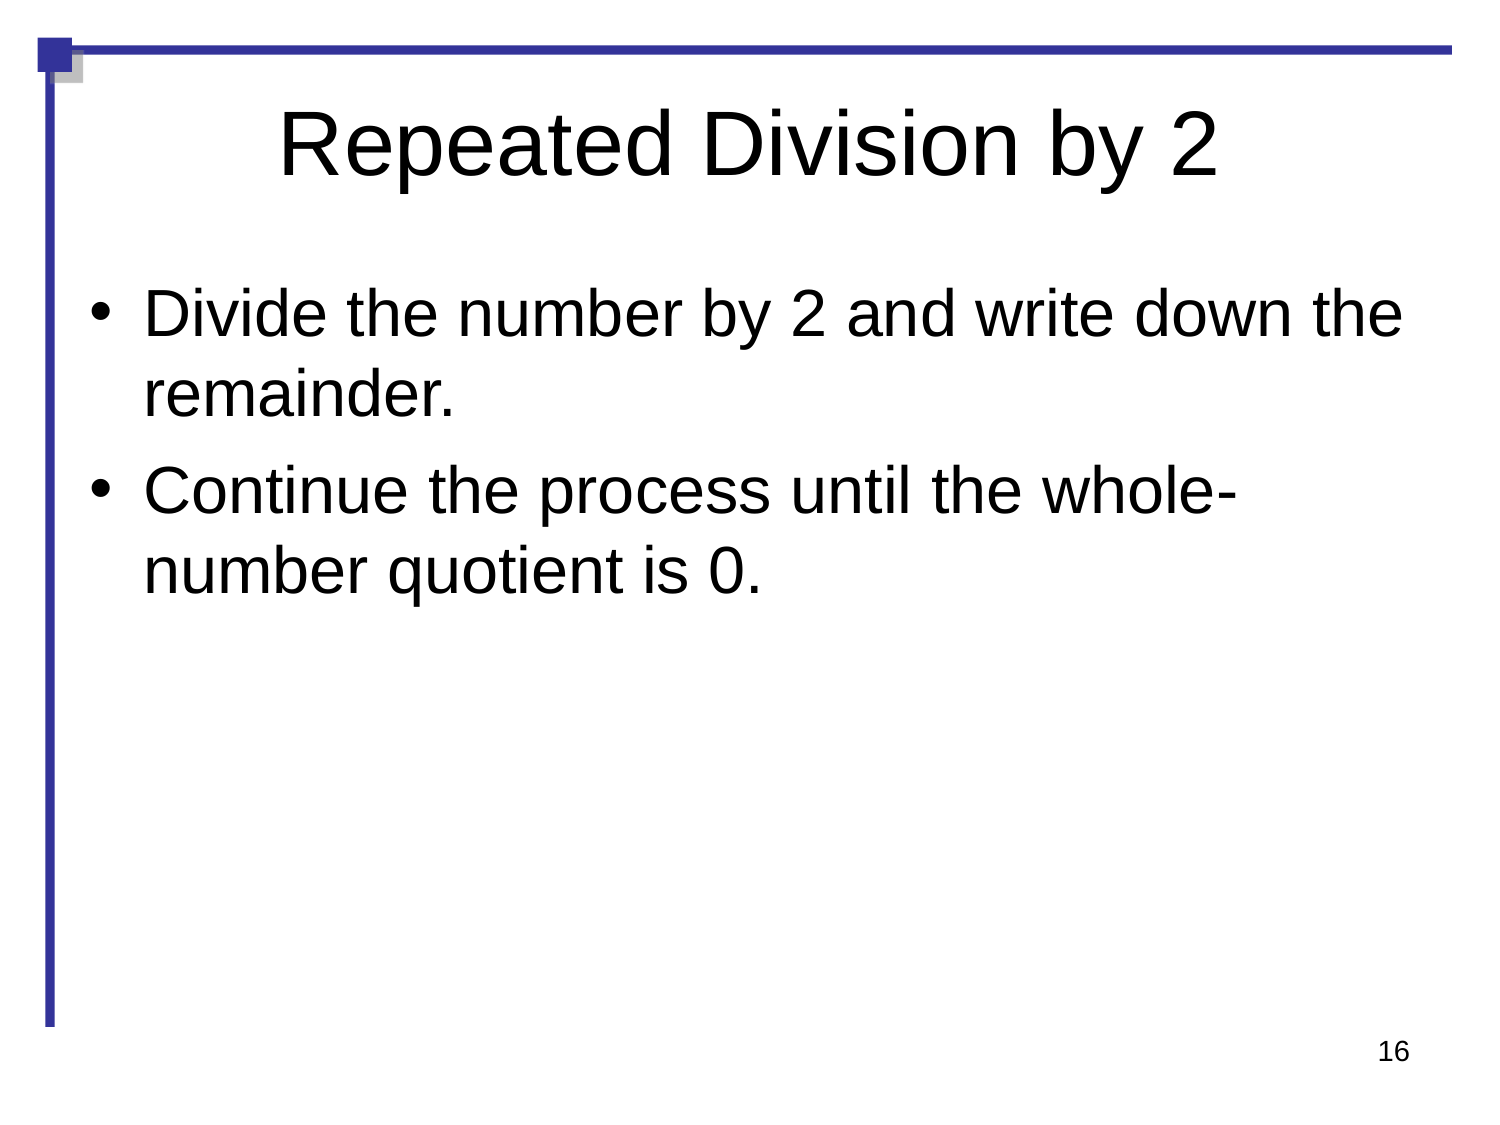

Repeated Division by 2
Divide the number by 2 and write down the remainder.
Continue the process until the whole-number quotient is 0.

16